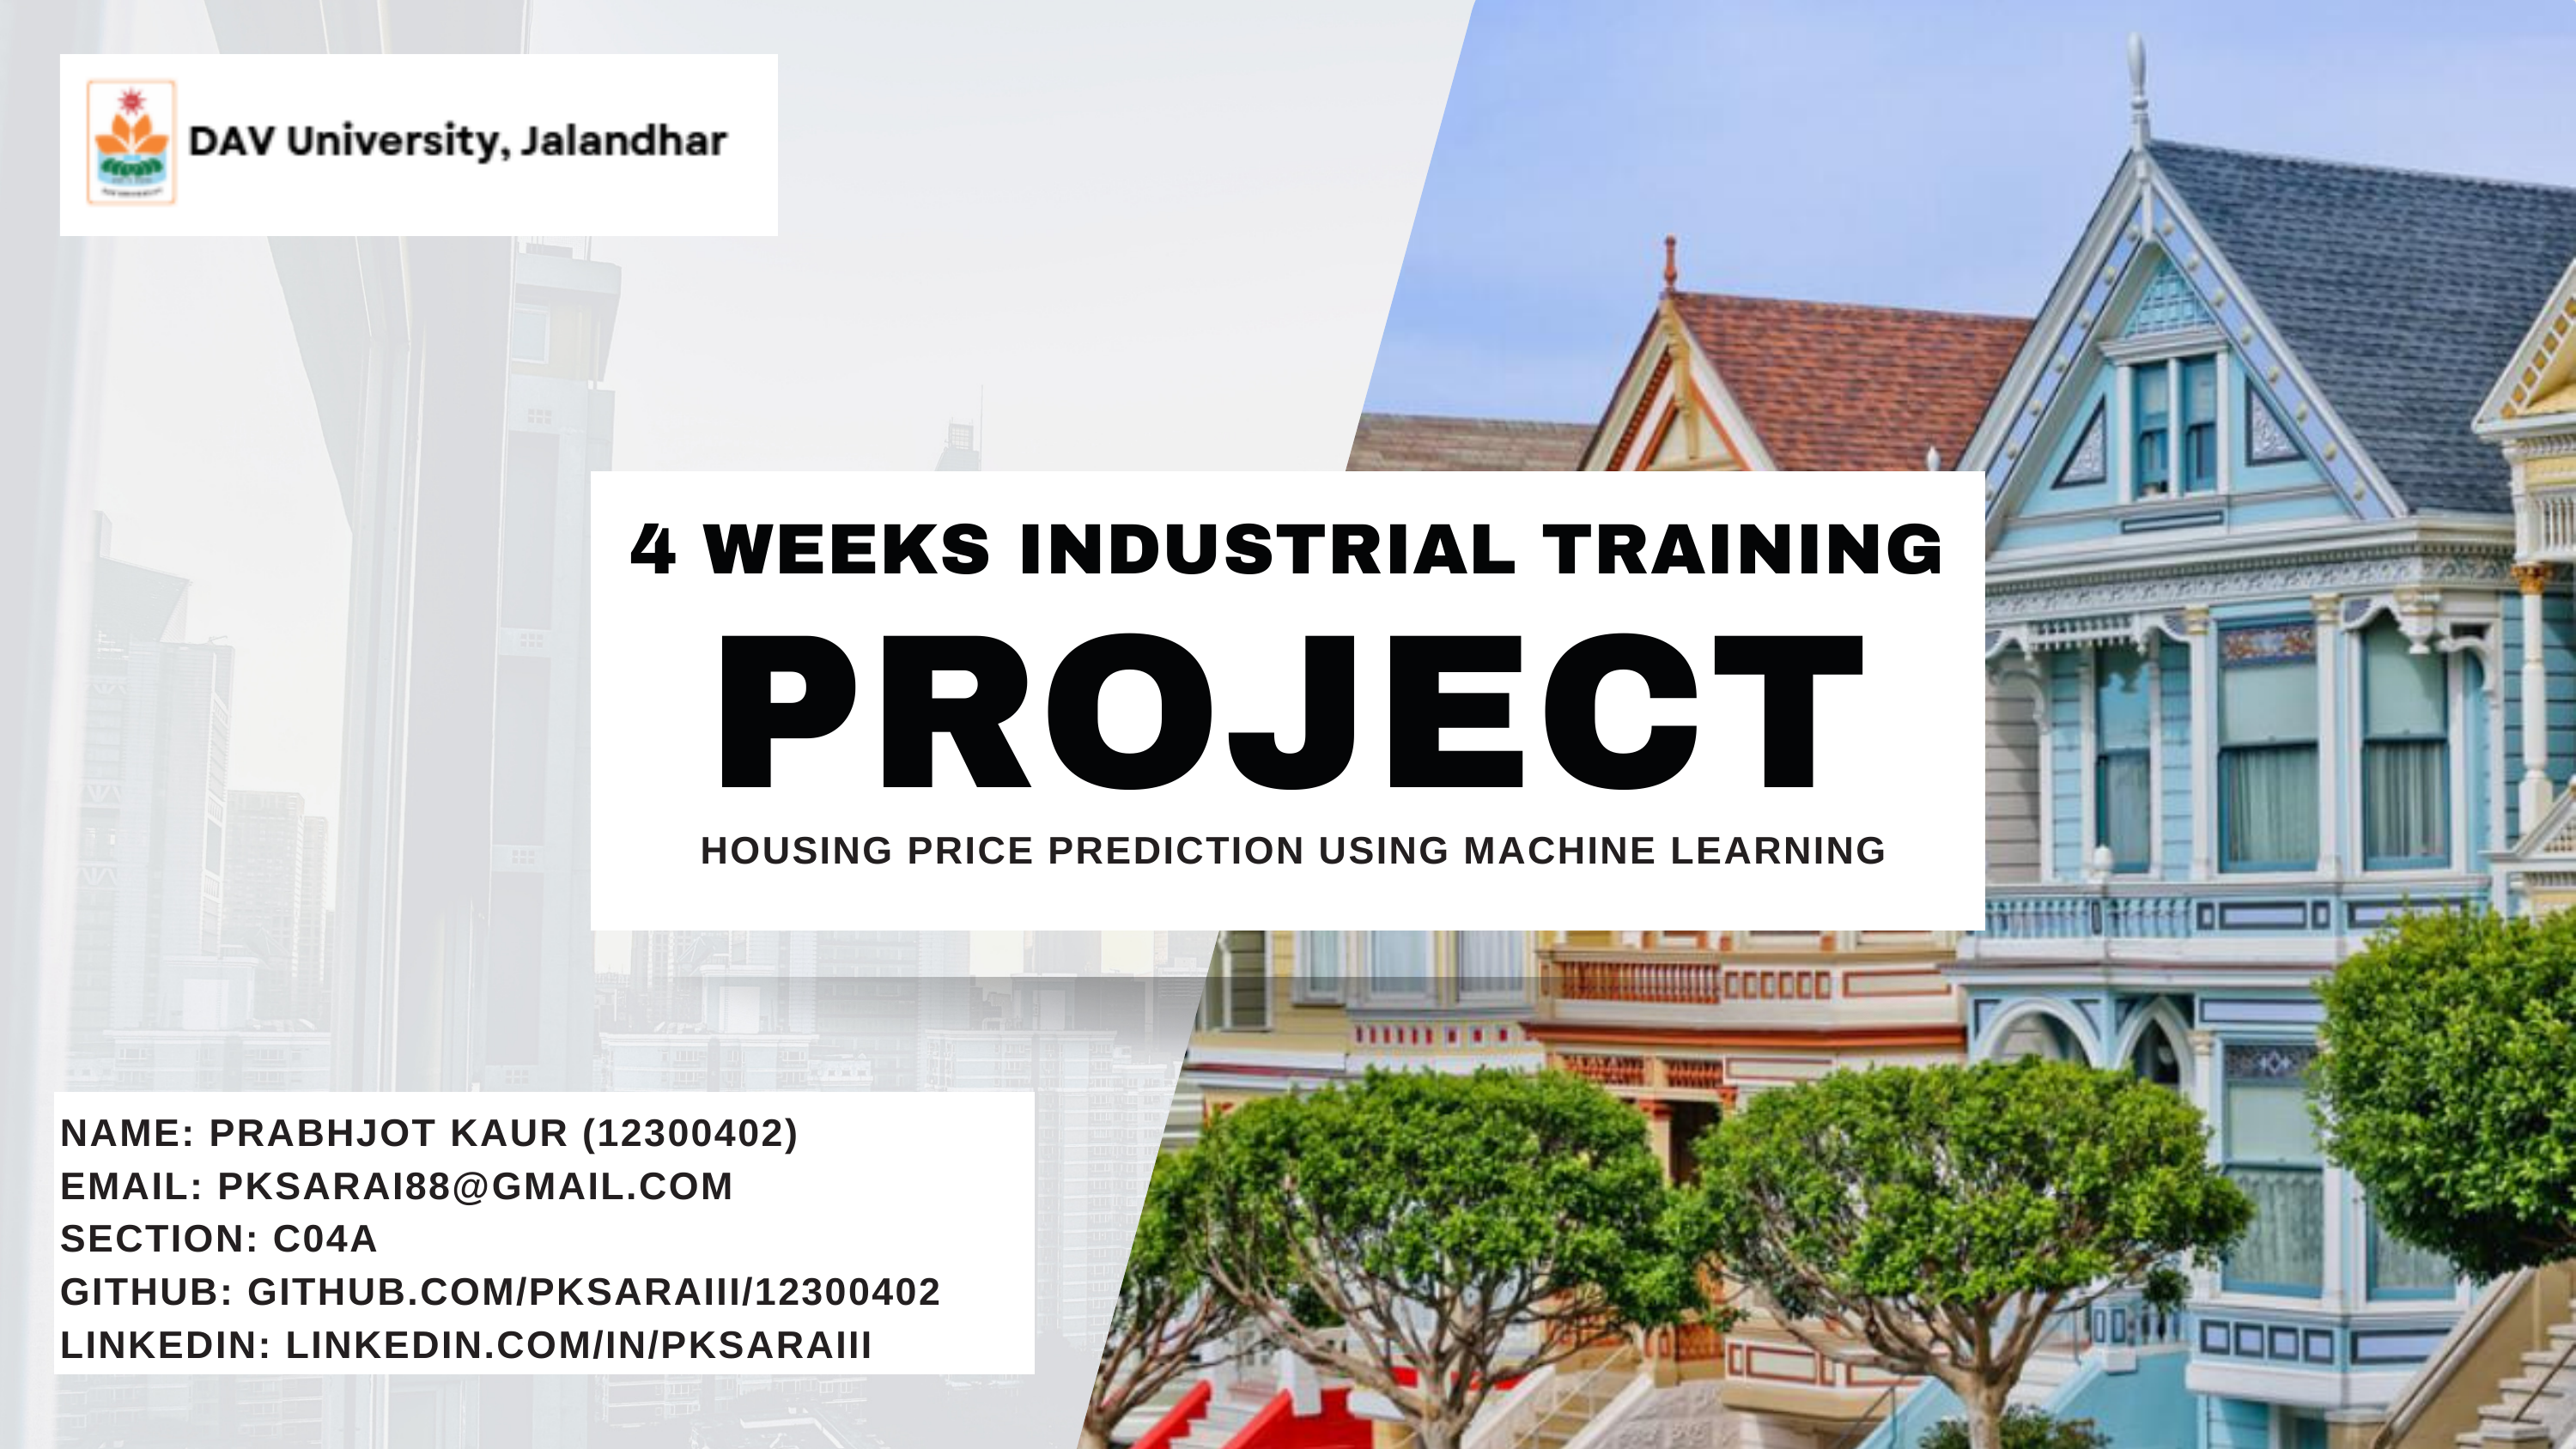

4 WEEKS INDUSTRIAL TRAINING
PROJECT
HOUSING PRICE PREDICTION USING MACHINE LEARNING

NAME: PRABHJOT KAUR (12300402)
EMAIL: PKSARAI88@GMAIL.COM
SECTION: C04A
GITHUB: GITHUB.COM/PKSARAIII/12300402
LINKEDIN: LINKEDIN.COM/IN/PKSARAIII